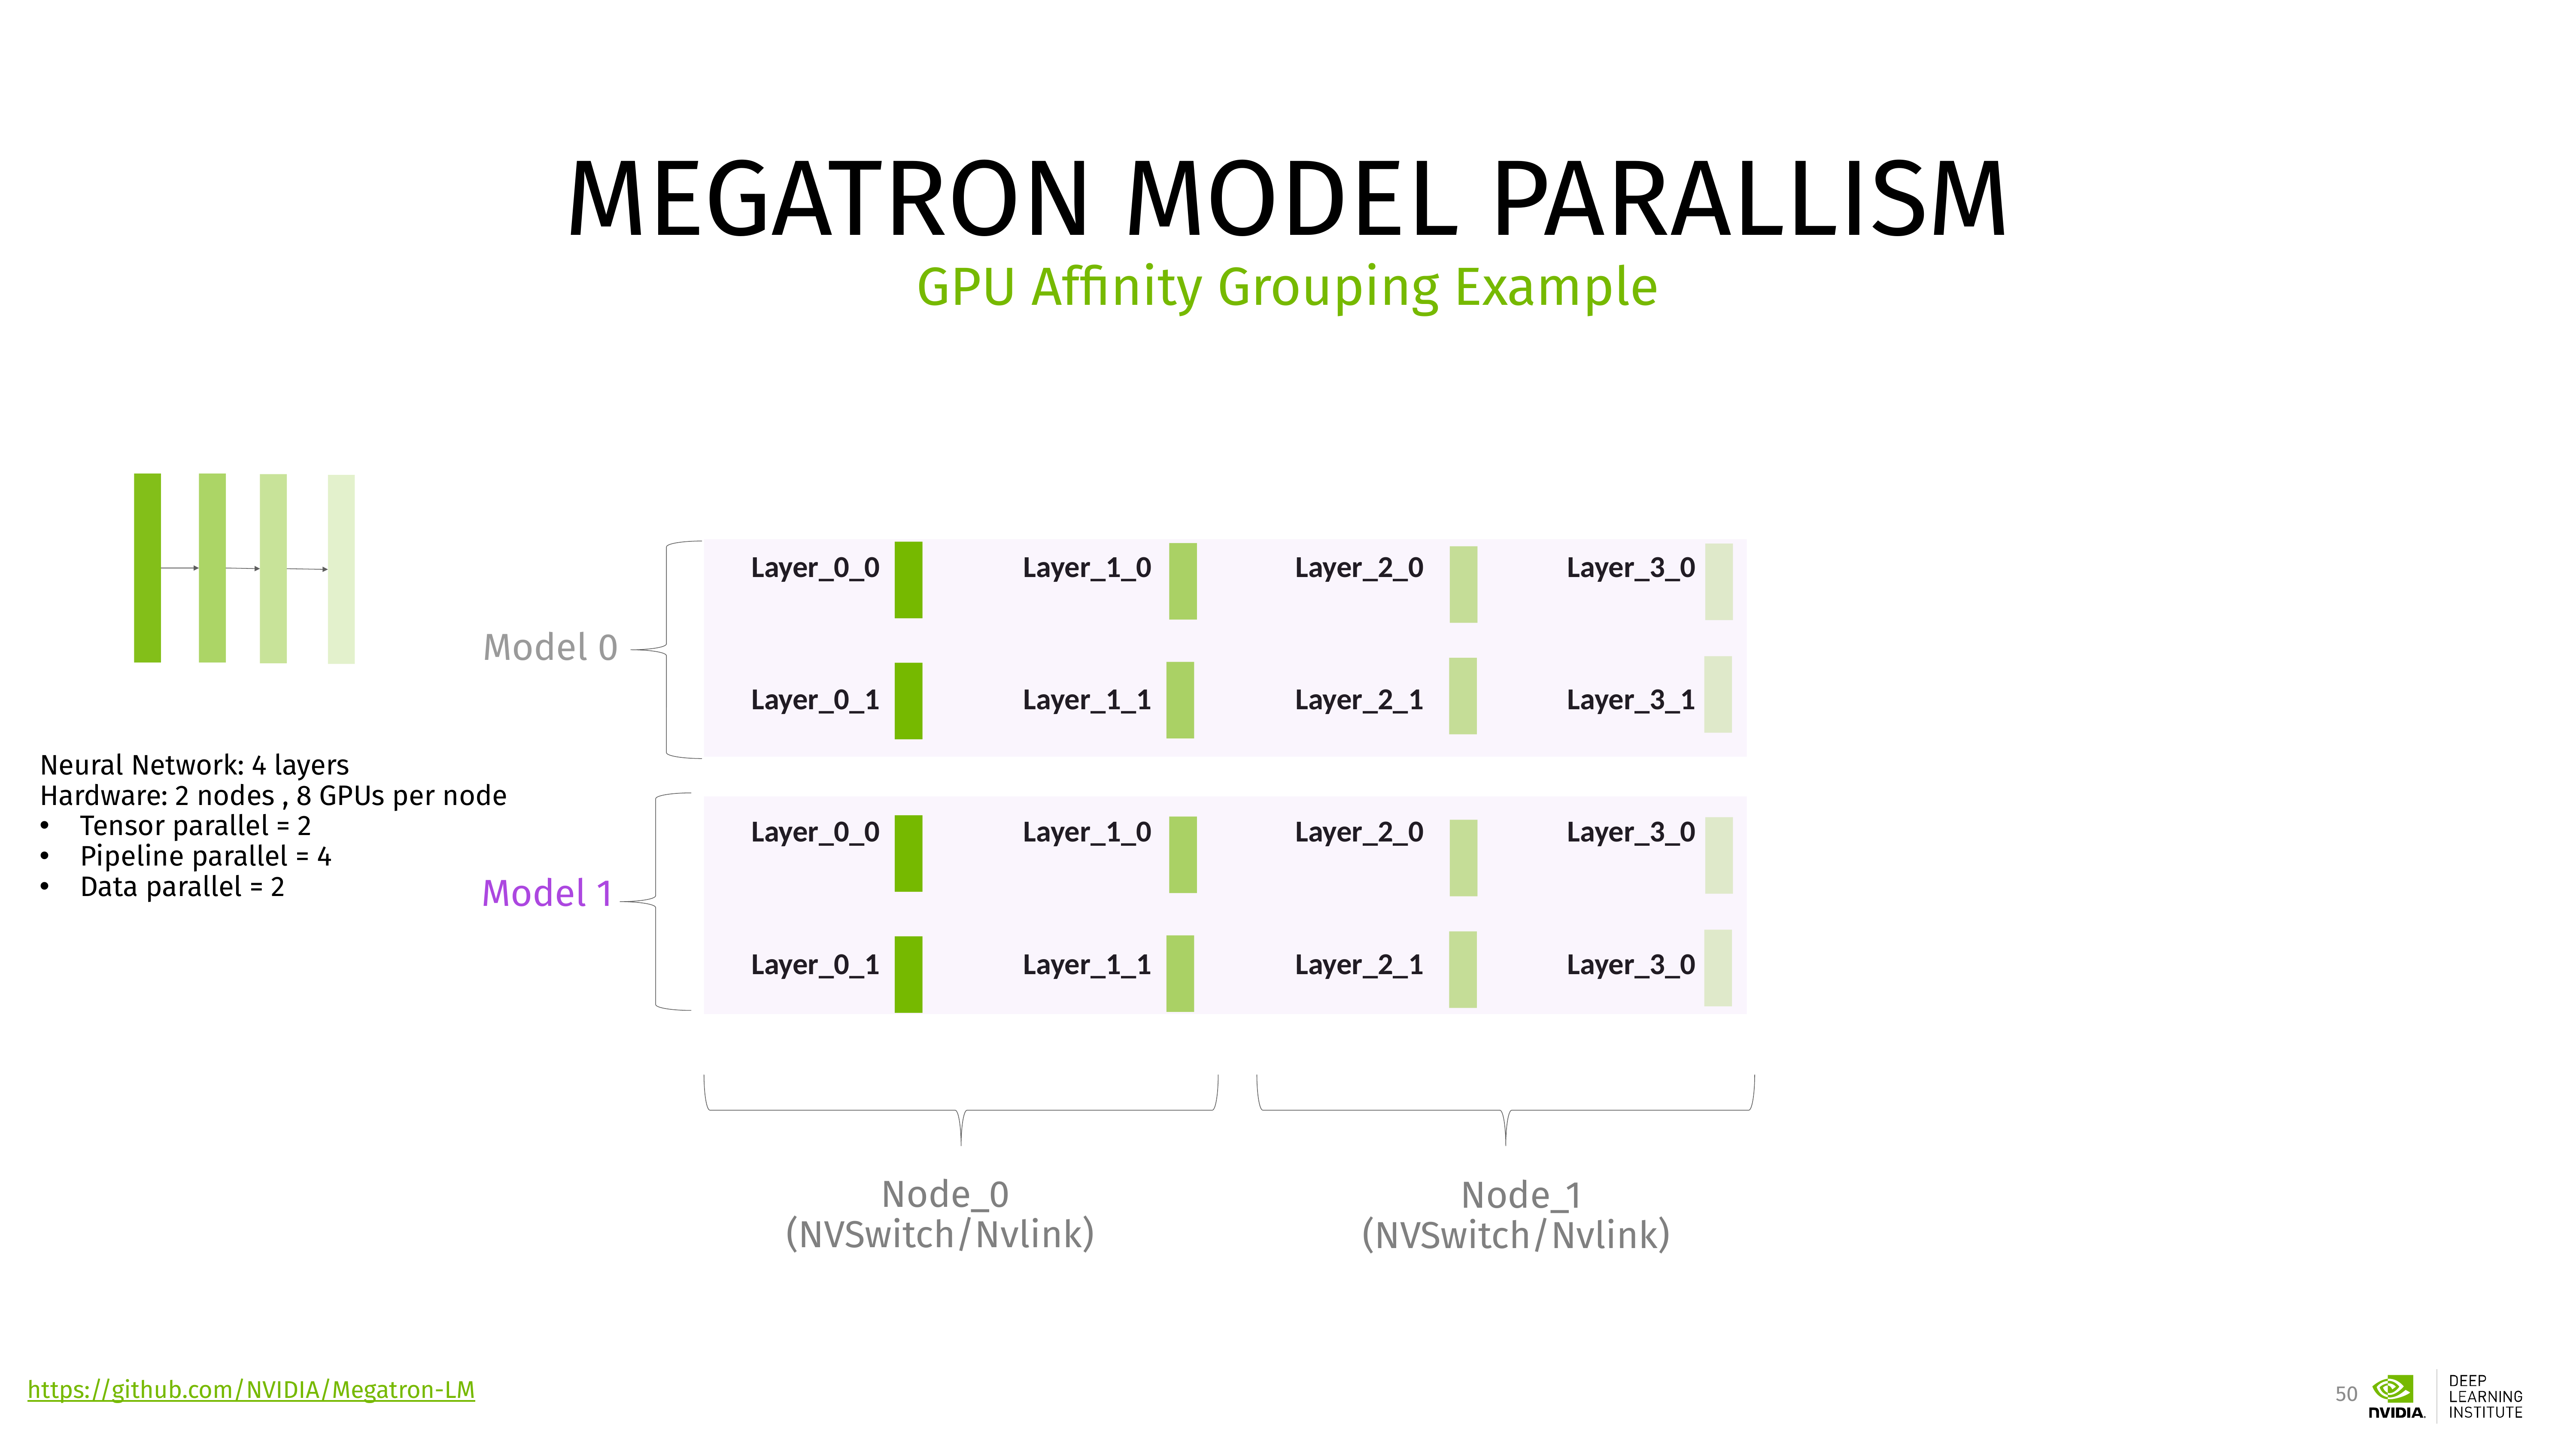

# Megatron model parallism
GPU Affinity Grouping Example

| Layer\_0\_0 | Layer\_1\_0 | Layer\_2\_0 | Layer\_3\_0 |
| --- | --- | --- | --- |
| Layer\_0\_1 | Layer\_1\_1 | Layer\_2\_1 | Layer\_3\_1 |
| Layer\_0\_0 | Layer\_1\_0 | Layer\_2\_0 | Layer\_3\_0 |
| Layer\_0\_1 | Layer\_1\_1 | Layer\_2\_1 | Layer\_3\_0 |

Model 1

Model 0

Neural Network: 4 layers
Hardware: 2 nodes , 8 GPUs per node
Tensor parallel = 2
Pipeline parallel = 4
Data parallel = 2

Node_0 (NVSwitch/Nvlink)
Node_1
(NVSwitch/Nvlink)
https://github.com/NVIDIA/Megatron-LM